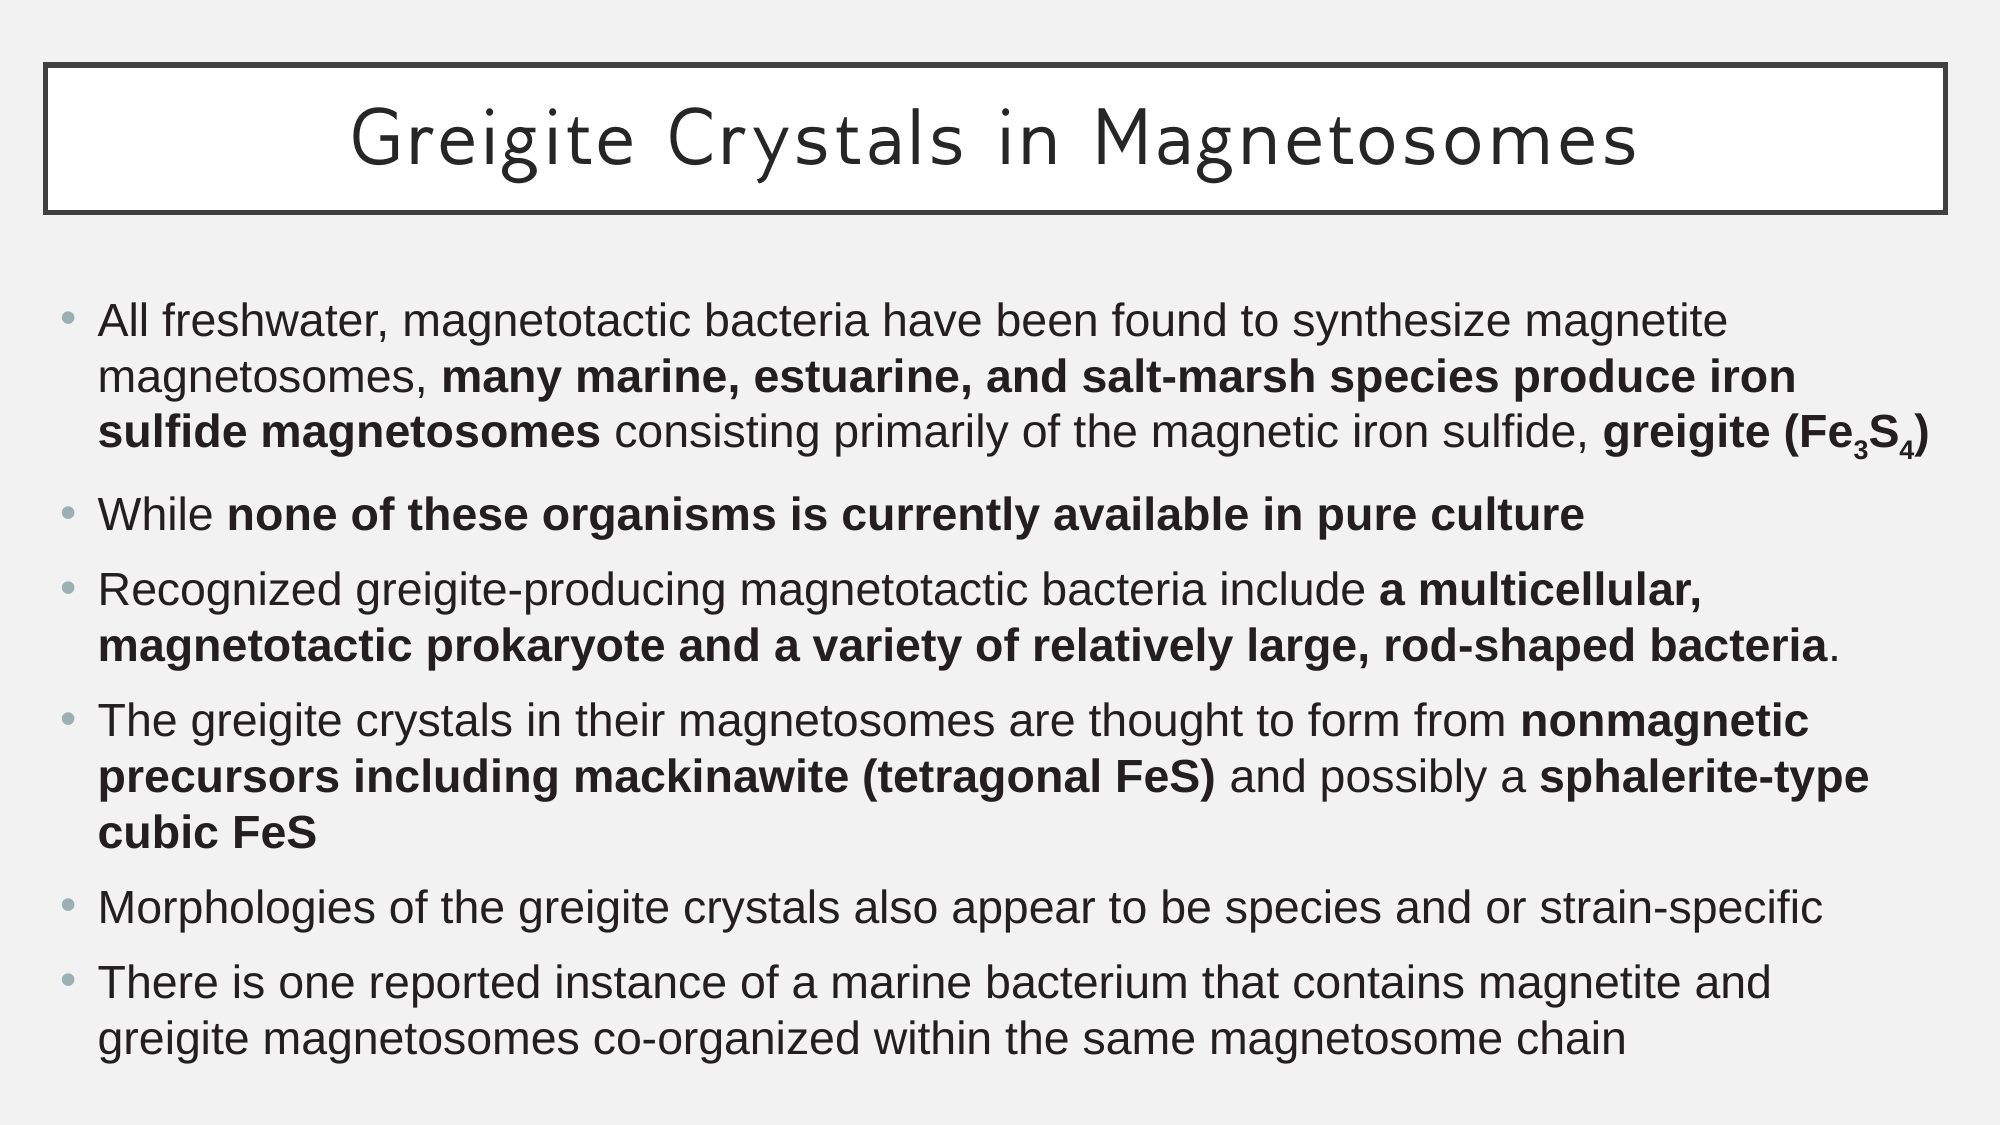

# Greigite Crystals in Magnetosomes
All freshwater, magnetotactic bacteria have been found to synthesize magnetite magnetosomes, many marine, estuarine, and salt-marsh species produce iron sulfide magnetosomes consisting primarily of the magnetic iron sulfide, greigite (Fe3S4)
While none of these organisms is currently available in pure culture
Recognized greigite-producing magnetotactic bacteria include a multicellular, magnetotactic prokaryote and a variety of relatively large, rod-shaped bacteria.
The greigite crystals in their magnetosomes are thought to form from nonmagnetic precursors including mackinawite (tetragonal FeS) and possibly a sphalerite-type cubic FeS
Morphologies of the greigite crystals also appear to be species and or strain-specific
There is one reported instance of a marine bacterium that contains magnetite and greigite magnetosomes co-organized within the same magnetosome chain